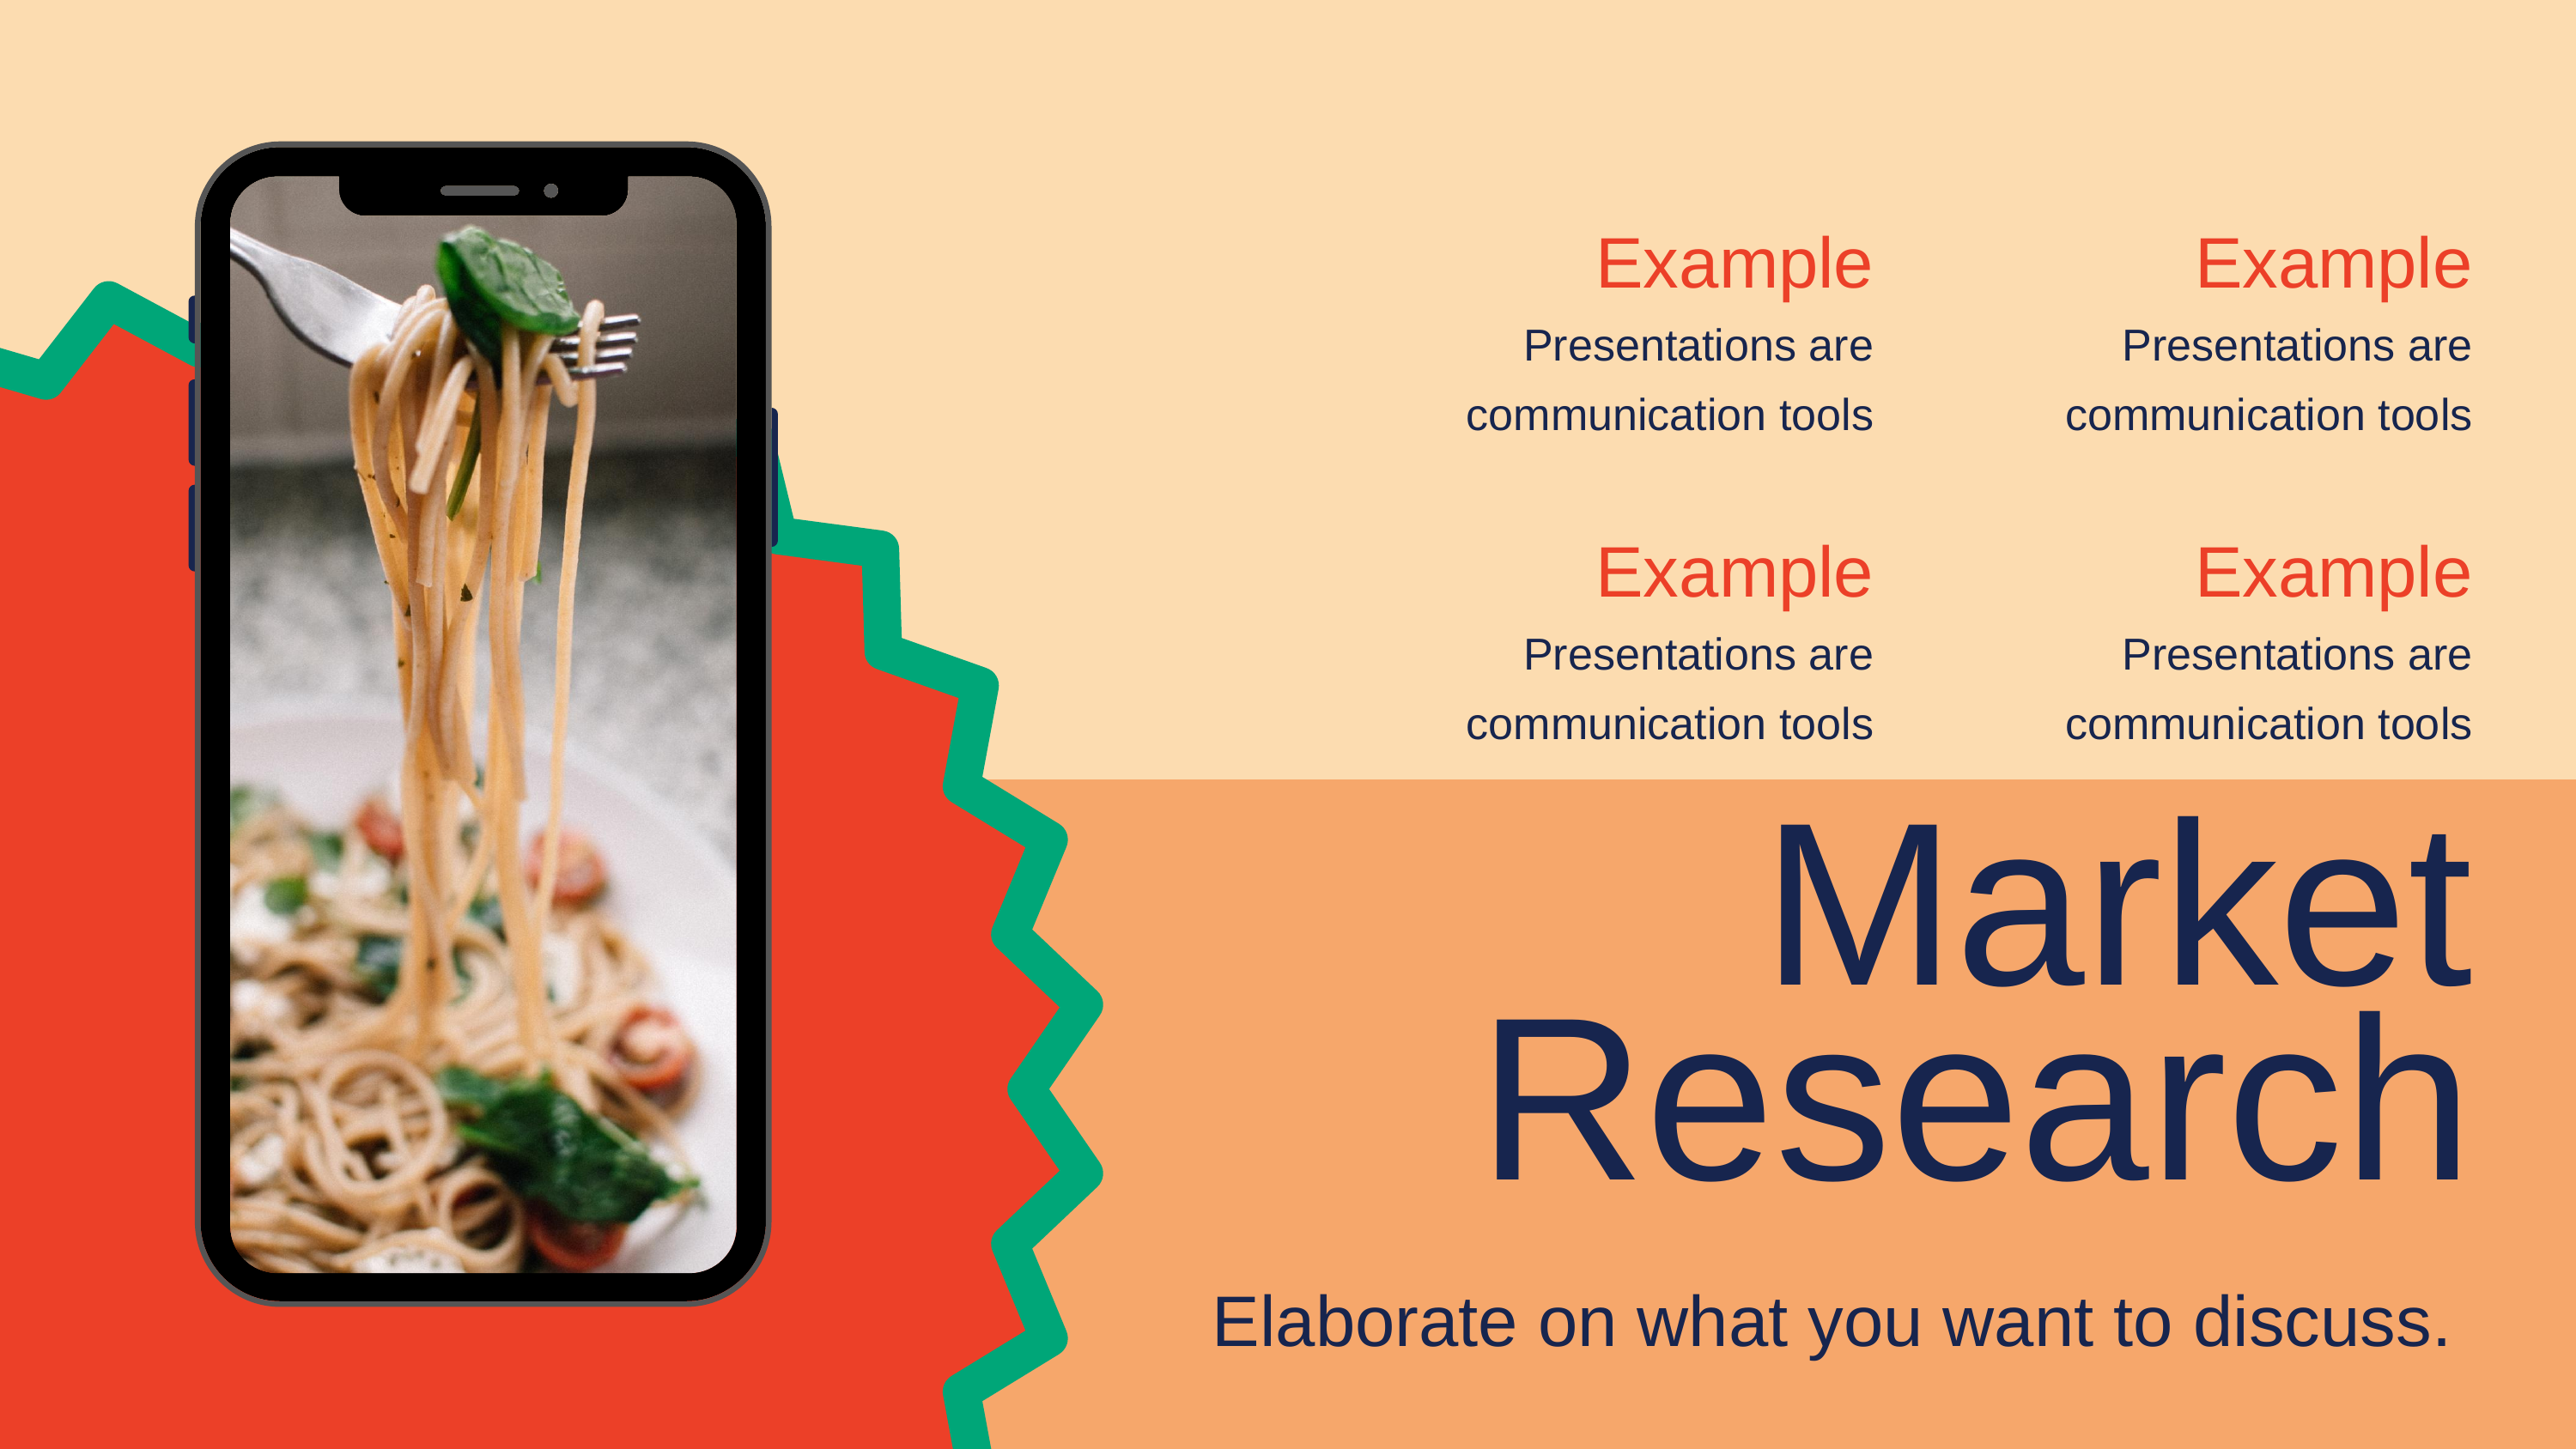

Example
Example

Presentations are
communication tools
Presentations are
communication tools
Example
Example
Presentations are
communication tools
Presentations are
communication tools

Market Research
Elaborate on what you want to discuss.